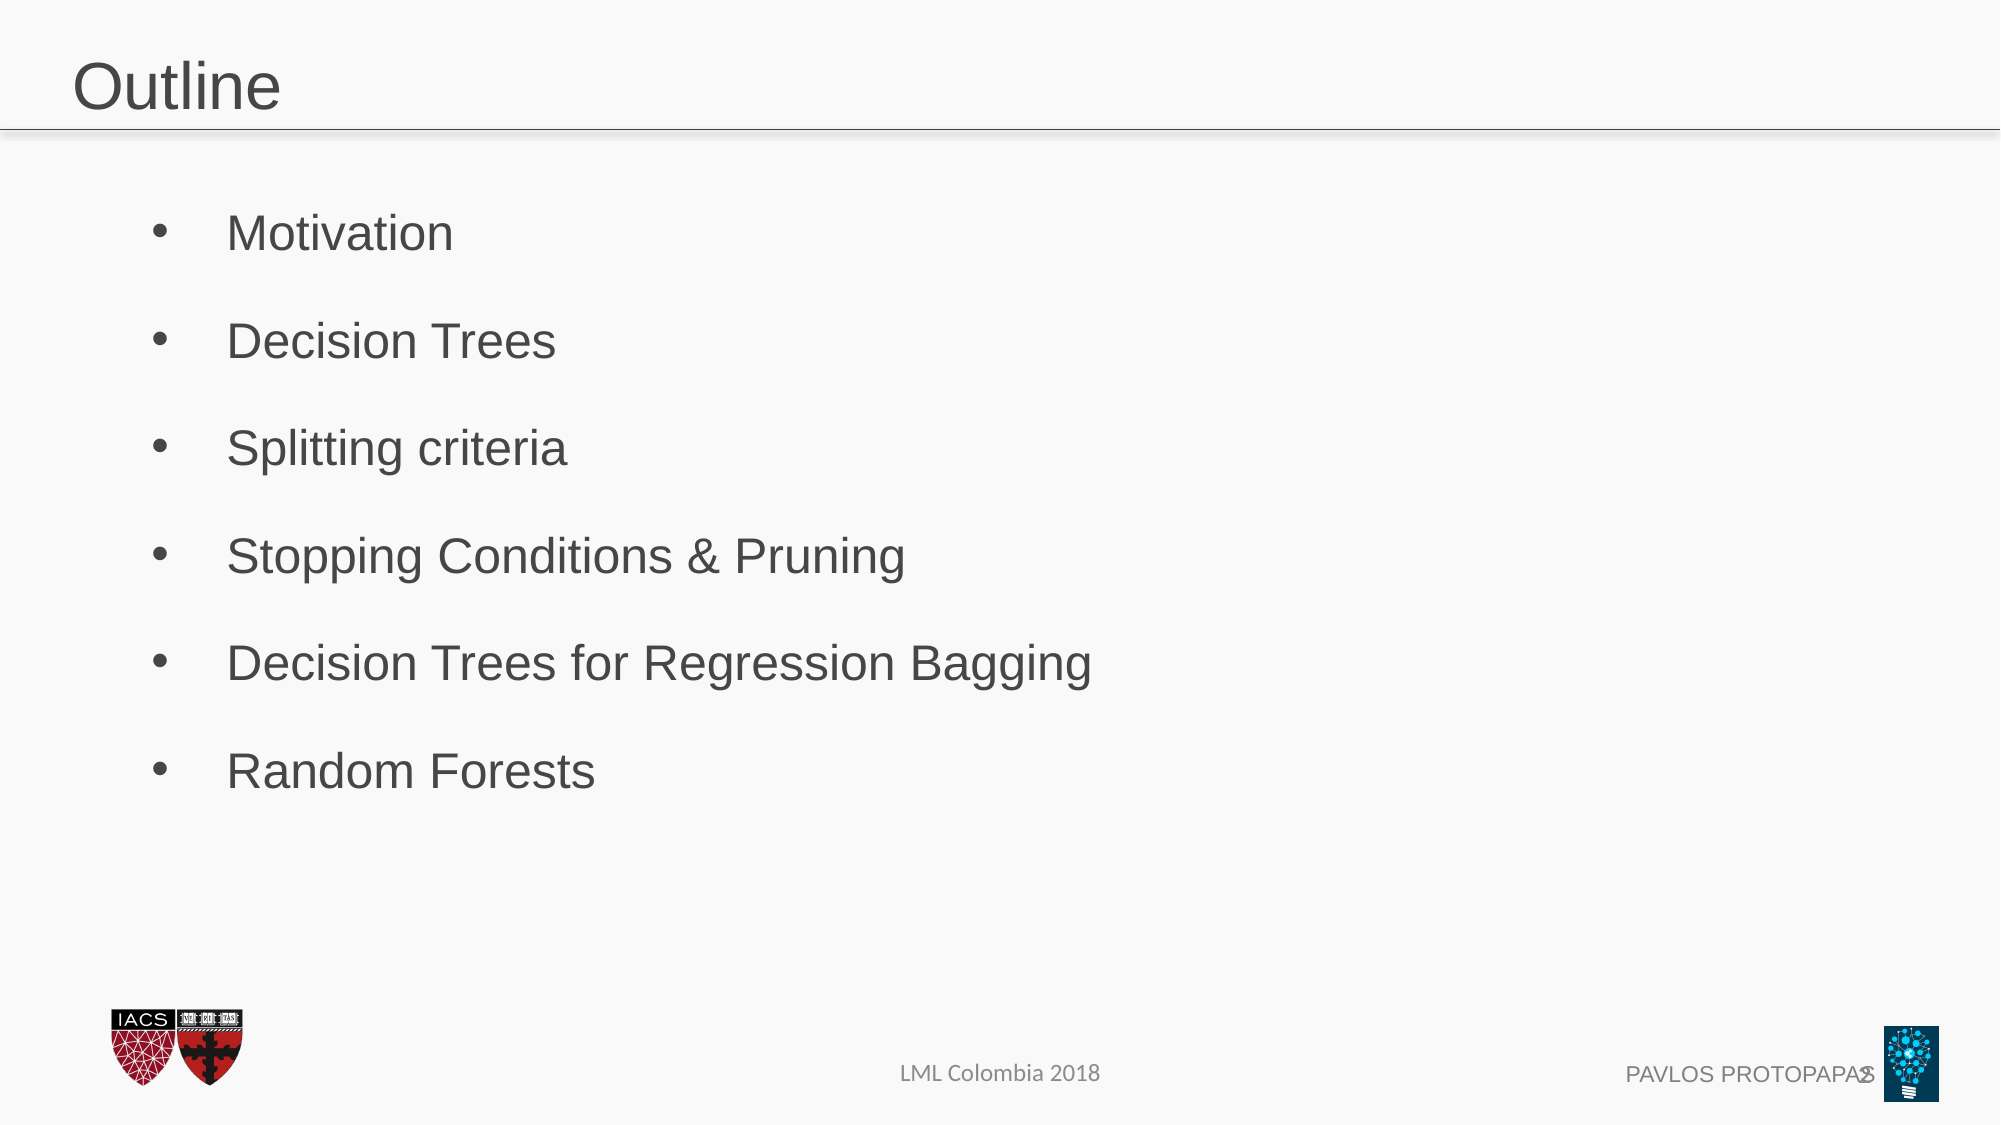

# Outline
Motivation
Decision Trees
Splitting criteria
Stopping Conditions & Pruning
Decision Trees for Regression Bagging
Random Forests

2